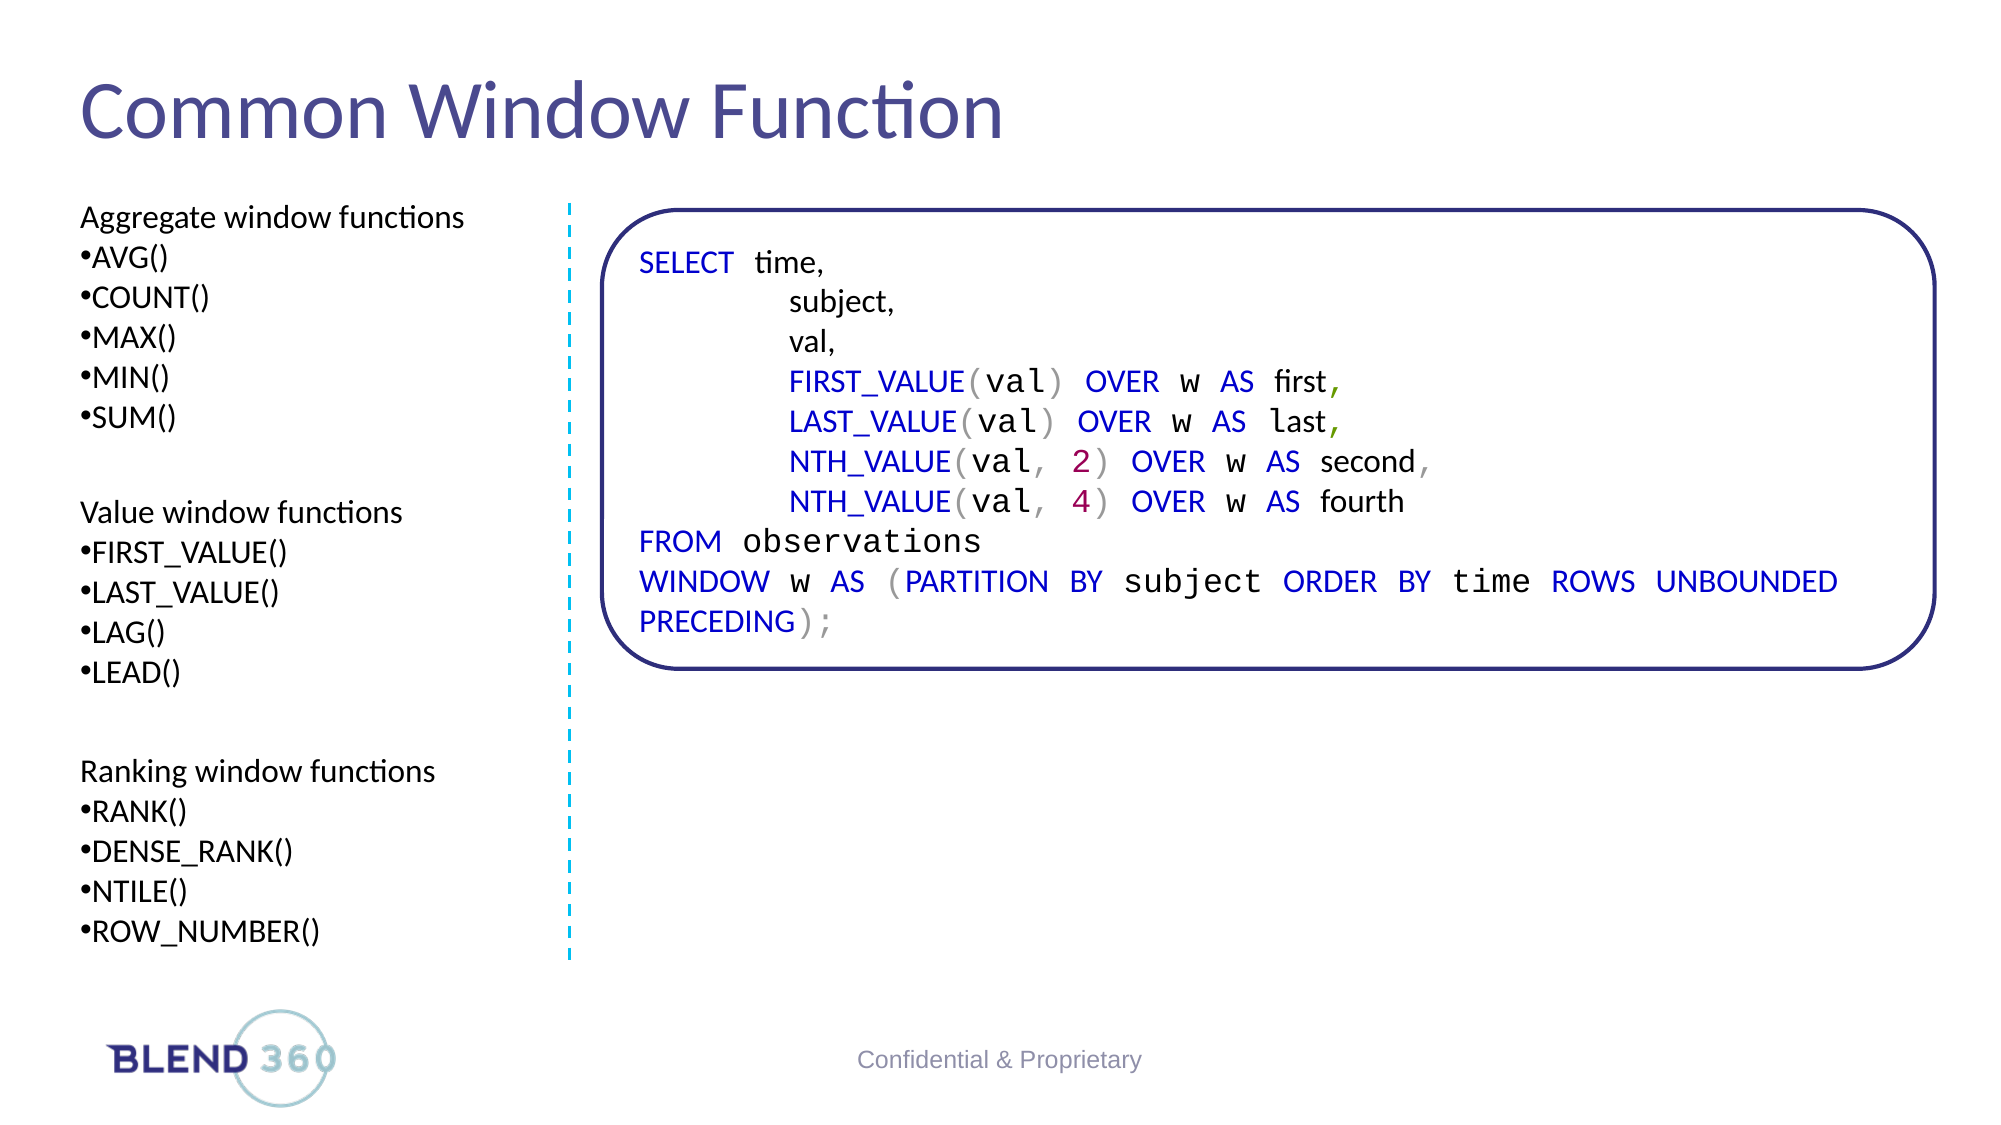

# Common Window Function
Aggregate window functions
AVG()
COUNT()
MAX()
MIN()
SUM()
SELECT time,
	subject,
	val,
	FIRST_VALUE(val) OVER w AS first,
	LAST_VALUE(val) OVER w AS last,
	NTH_VALUE(val, 2) OVER w AS second,
	NTH_VALUE(val, 4) OVER w AS fourth
FROM observations
WINDOW w AS (PARTITION BY subject ORDER BY time ROWS UNBOUNDED PRECEDING);
Value window functions
FIRST_VALUE()
LAST_VALUE()
LAG()
LEAD()
Ranking window functions
RANK()
DENSE_RANK()
NTILE()
ROW_NUMBER()